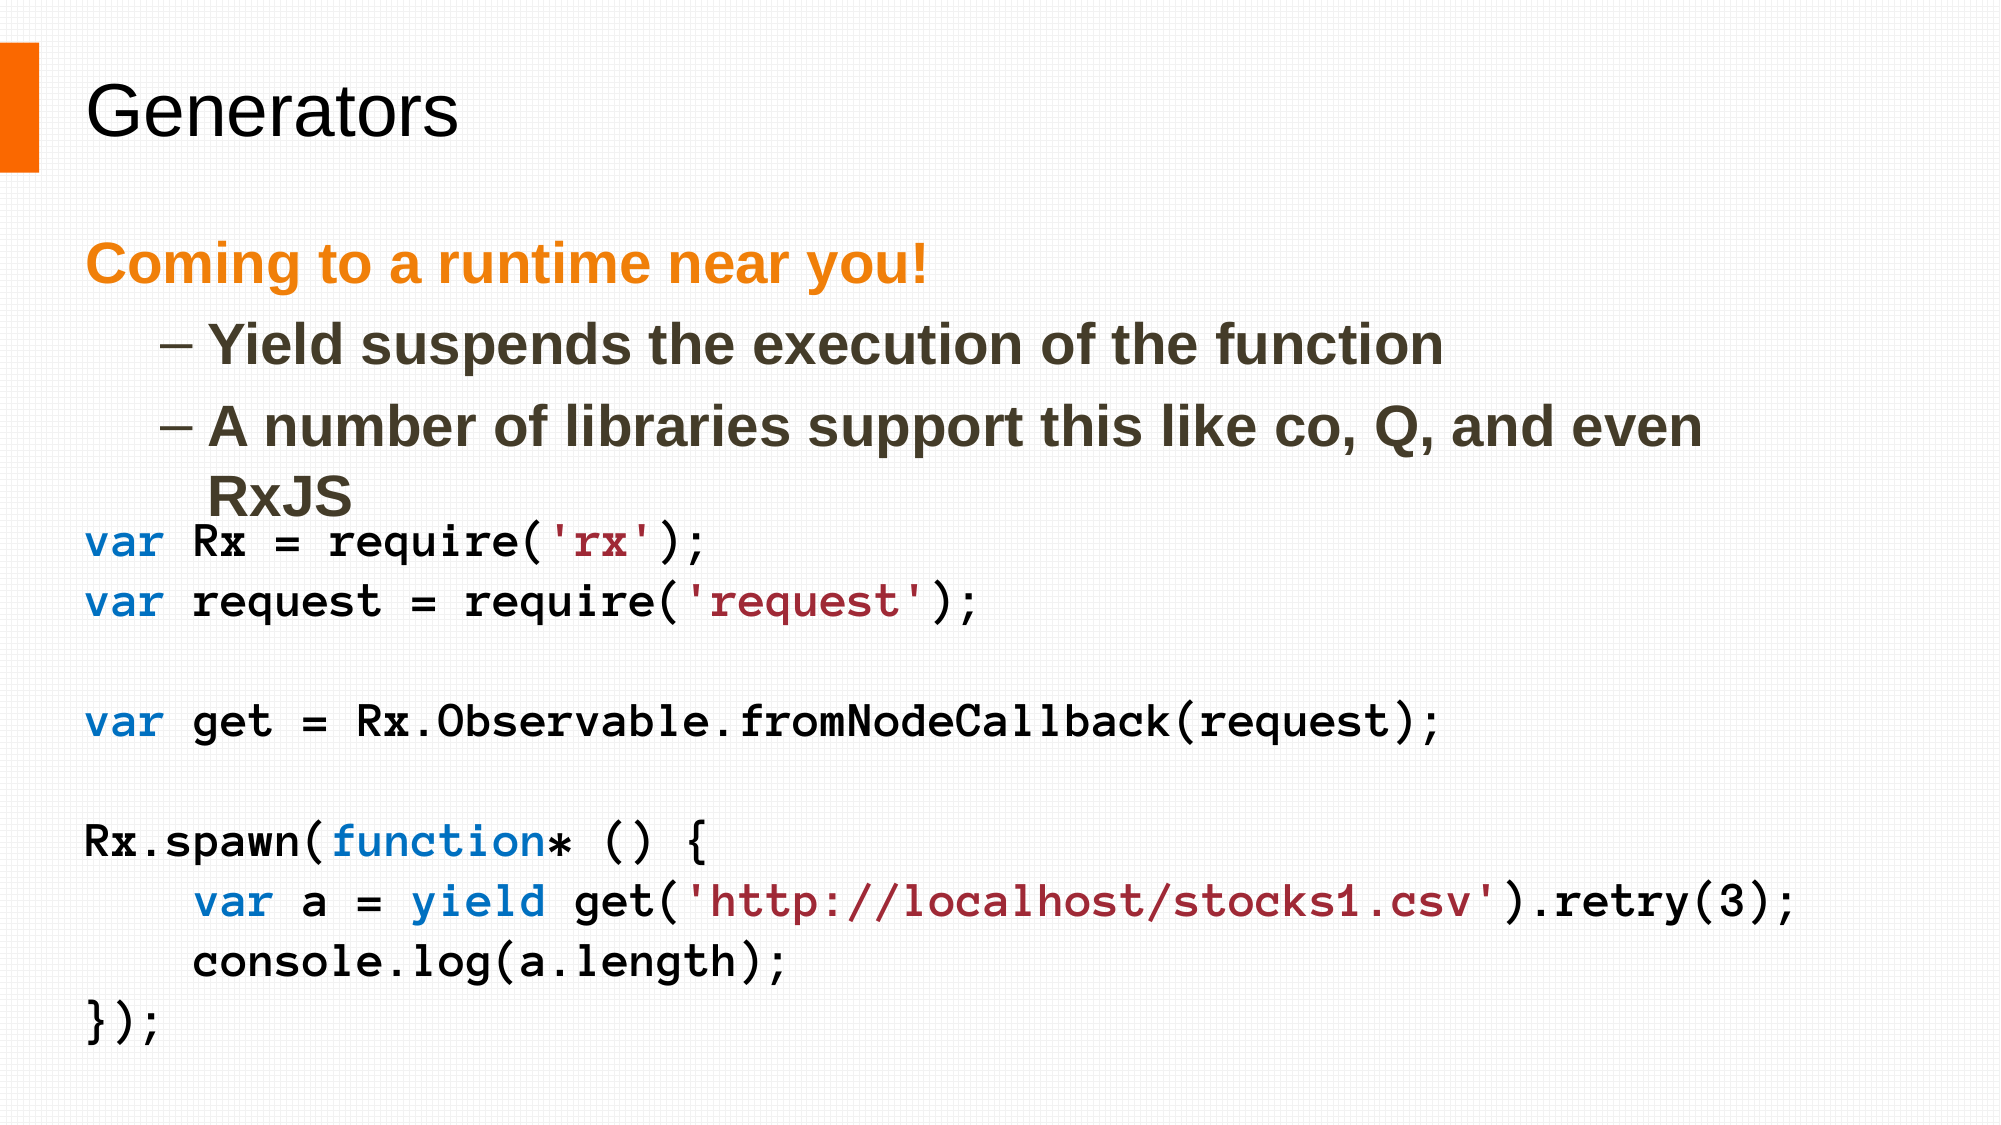

# Generators
Coming to a runtime near you!
Yield suspends the execution of the function
A number of libraries support this like co, Q, and even RxJS

var Rx = require('rx');
var request = require('request');

var get = Rx.Observable.fromNodeCallback(request);

Rx.spawn(function* () {
    var a = yield get('http://localhost/stocks1.csv').retry(3);
    console.log(a.length);
});